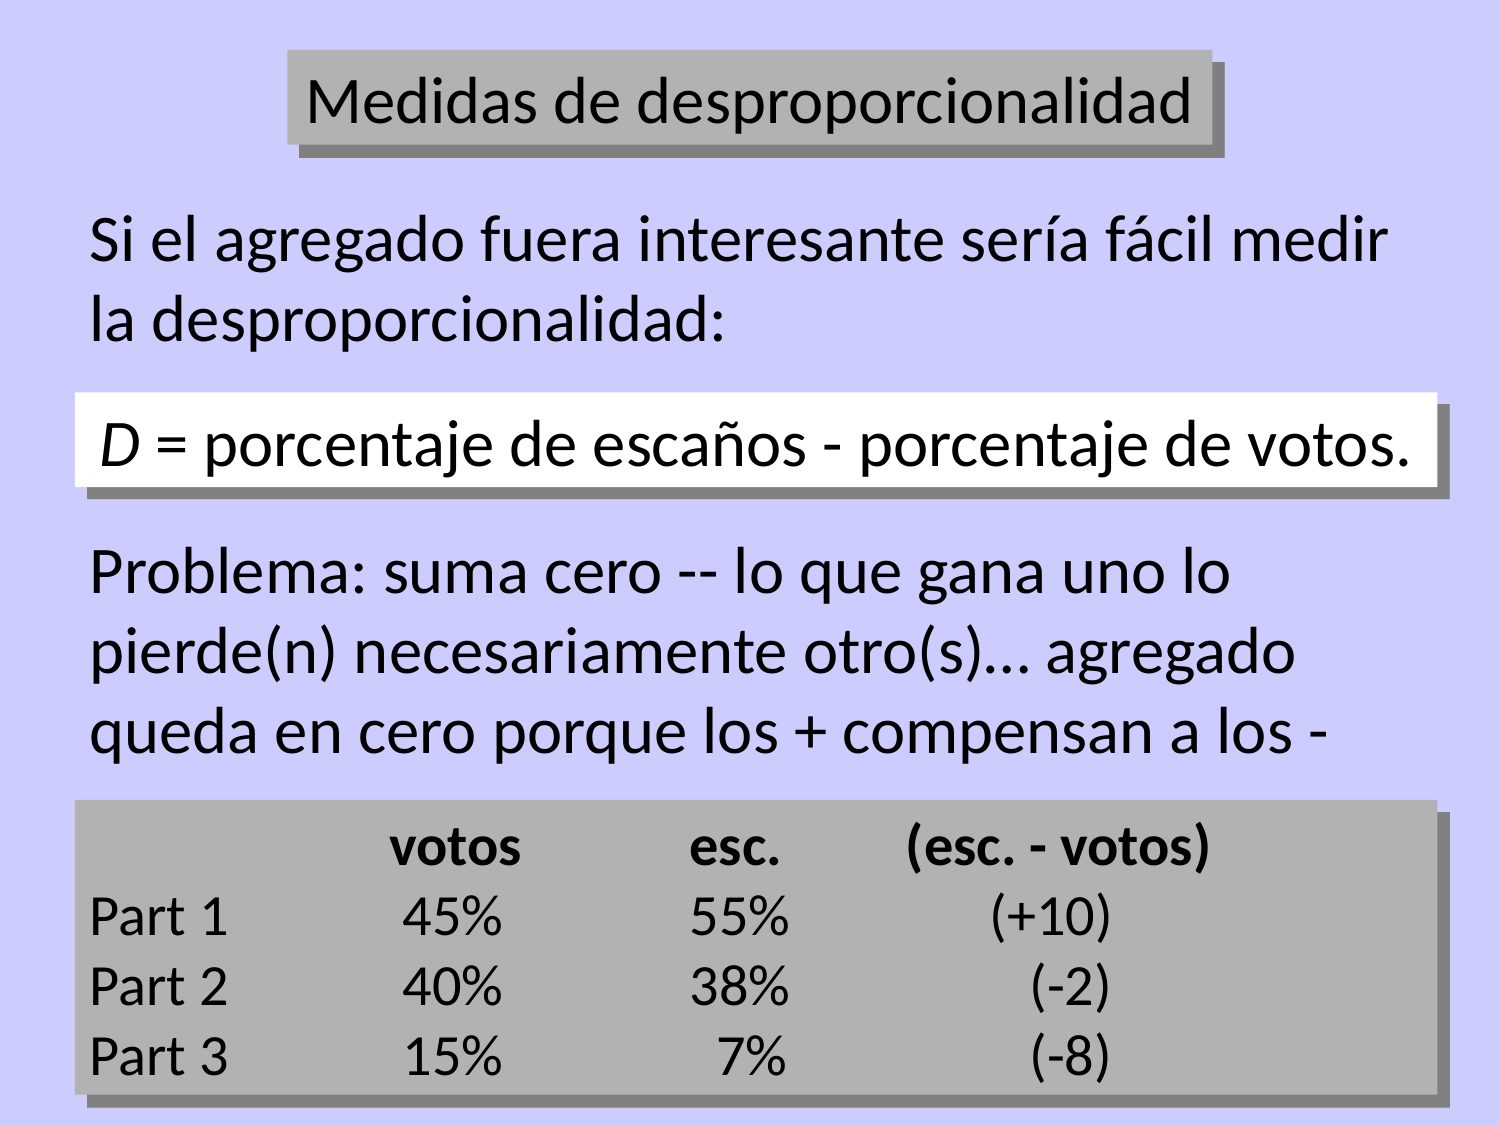

Medidas de desproporcionalidad
Si el agregado fuera interesante sería fácil medir la desproporcionalidad:
D = porcentaje de escaños - porcentaje de votos.
Problema: suma cero -- lo que gana uno lo pierde(n) necesariamente otro(s)… agregado  queda en cero porque los + compensan a los -
		votos		esc.	     (esc. - votos)
Part 1		 45%		55%		(+10)
Part 2		 40%		38%		   (-2)
Part 3		 15%		  7%		   (-8)